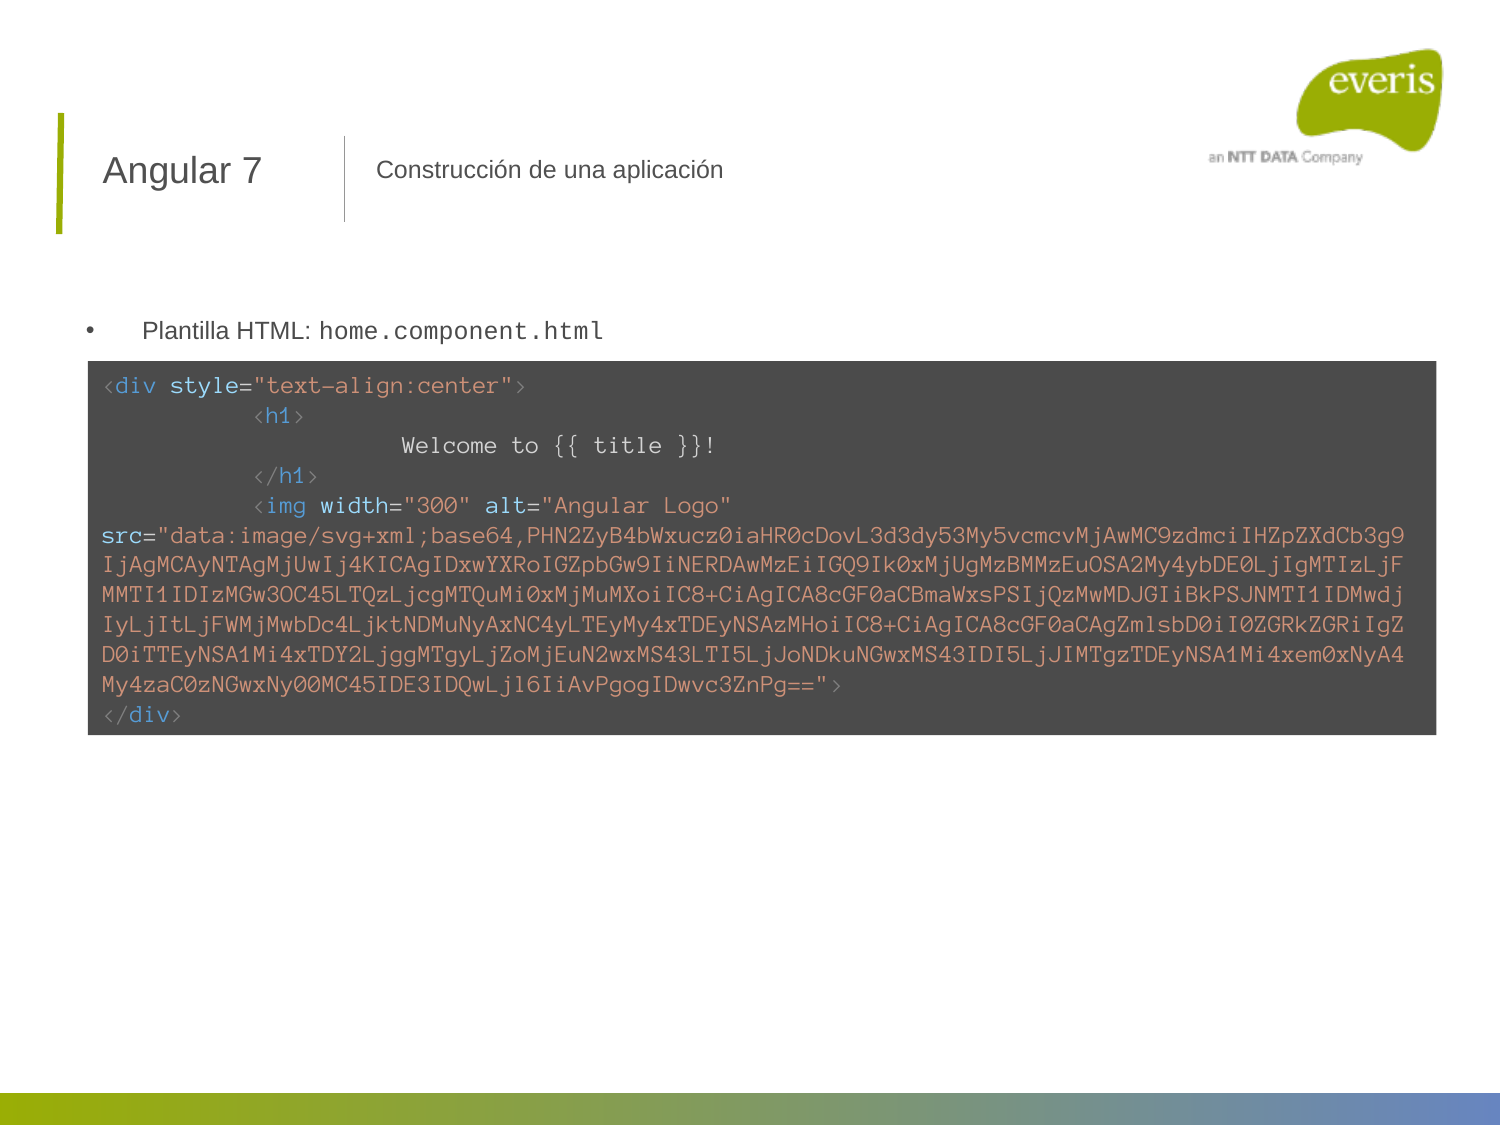

Angular 7
Construcción de una aplicación
Plantilla HTML: home.component.html

<div style="text-align:center">
	<h1>
		Welcome to {{ title }}!
	</h1>
	<img width="300" alt="Angular Logo" src="data:image/svg+xml;base64,PHN2ZyB4bWxucz0iaHR0cDovL3d3dy53My5vcmcvMjAwMC9zdmciIHZpZXdCb3g9IjAgMCAyNTAgMjUwIj4KICAgIDxwYXRoIGZpbGw9IiNERDAwMzEiIGQ9Ik0xMjUgMzBMMzEuOSA2My4ybDE0LjIgMTIzLjFMMTI1IDIzMGw3OC45LTQzLjcgMTQuMi0xMjMuMXoiIC8+CiAgICA8cGF0aCBmaWxsPSIjQzMwMDJGIiBkPSJNMTI1IDMwdjIyLjItLjFWMjMwbDc4LjktNDMuNyAxNC4yLTEyMy4xTDEyNSAzMHoiIC8+CiAgICA8cGF0aCAgZmlsbD0iI0ZGRkZGRiIgZD0iTTEyNSA1Mi4xTDY2LjggMTgyLjZoMjEuN2wxMS43LTI5LjJoNDkuNGwxMS43IDI5LjJIMTgzTDEyNSA1Mi4xem0xNyA4My4zaC0zNGwxNy00MC45IDE3IDQwLjl6IiAvPgogIDwvc3ZnPg==">
</div>